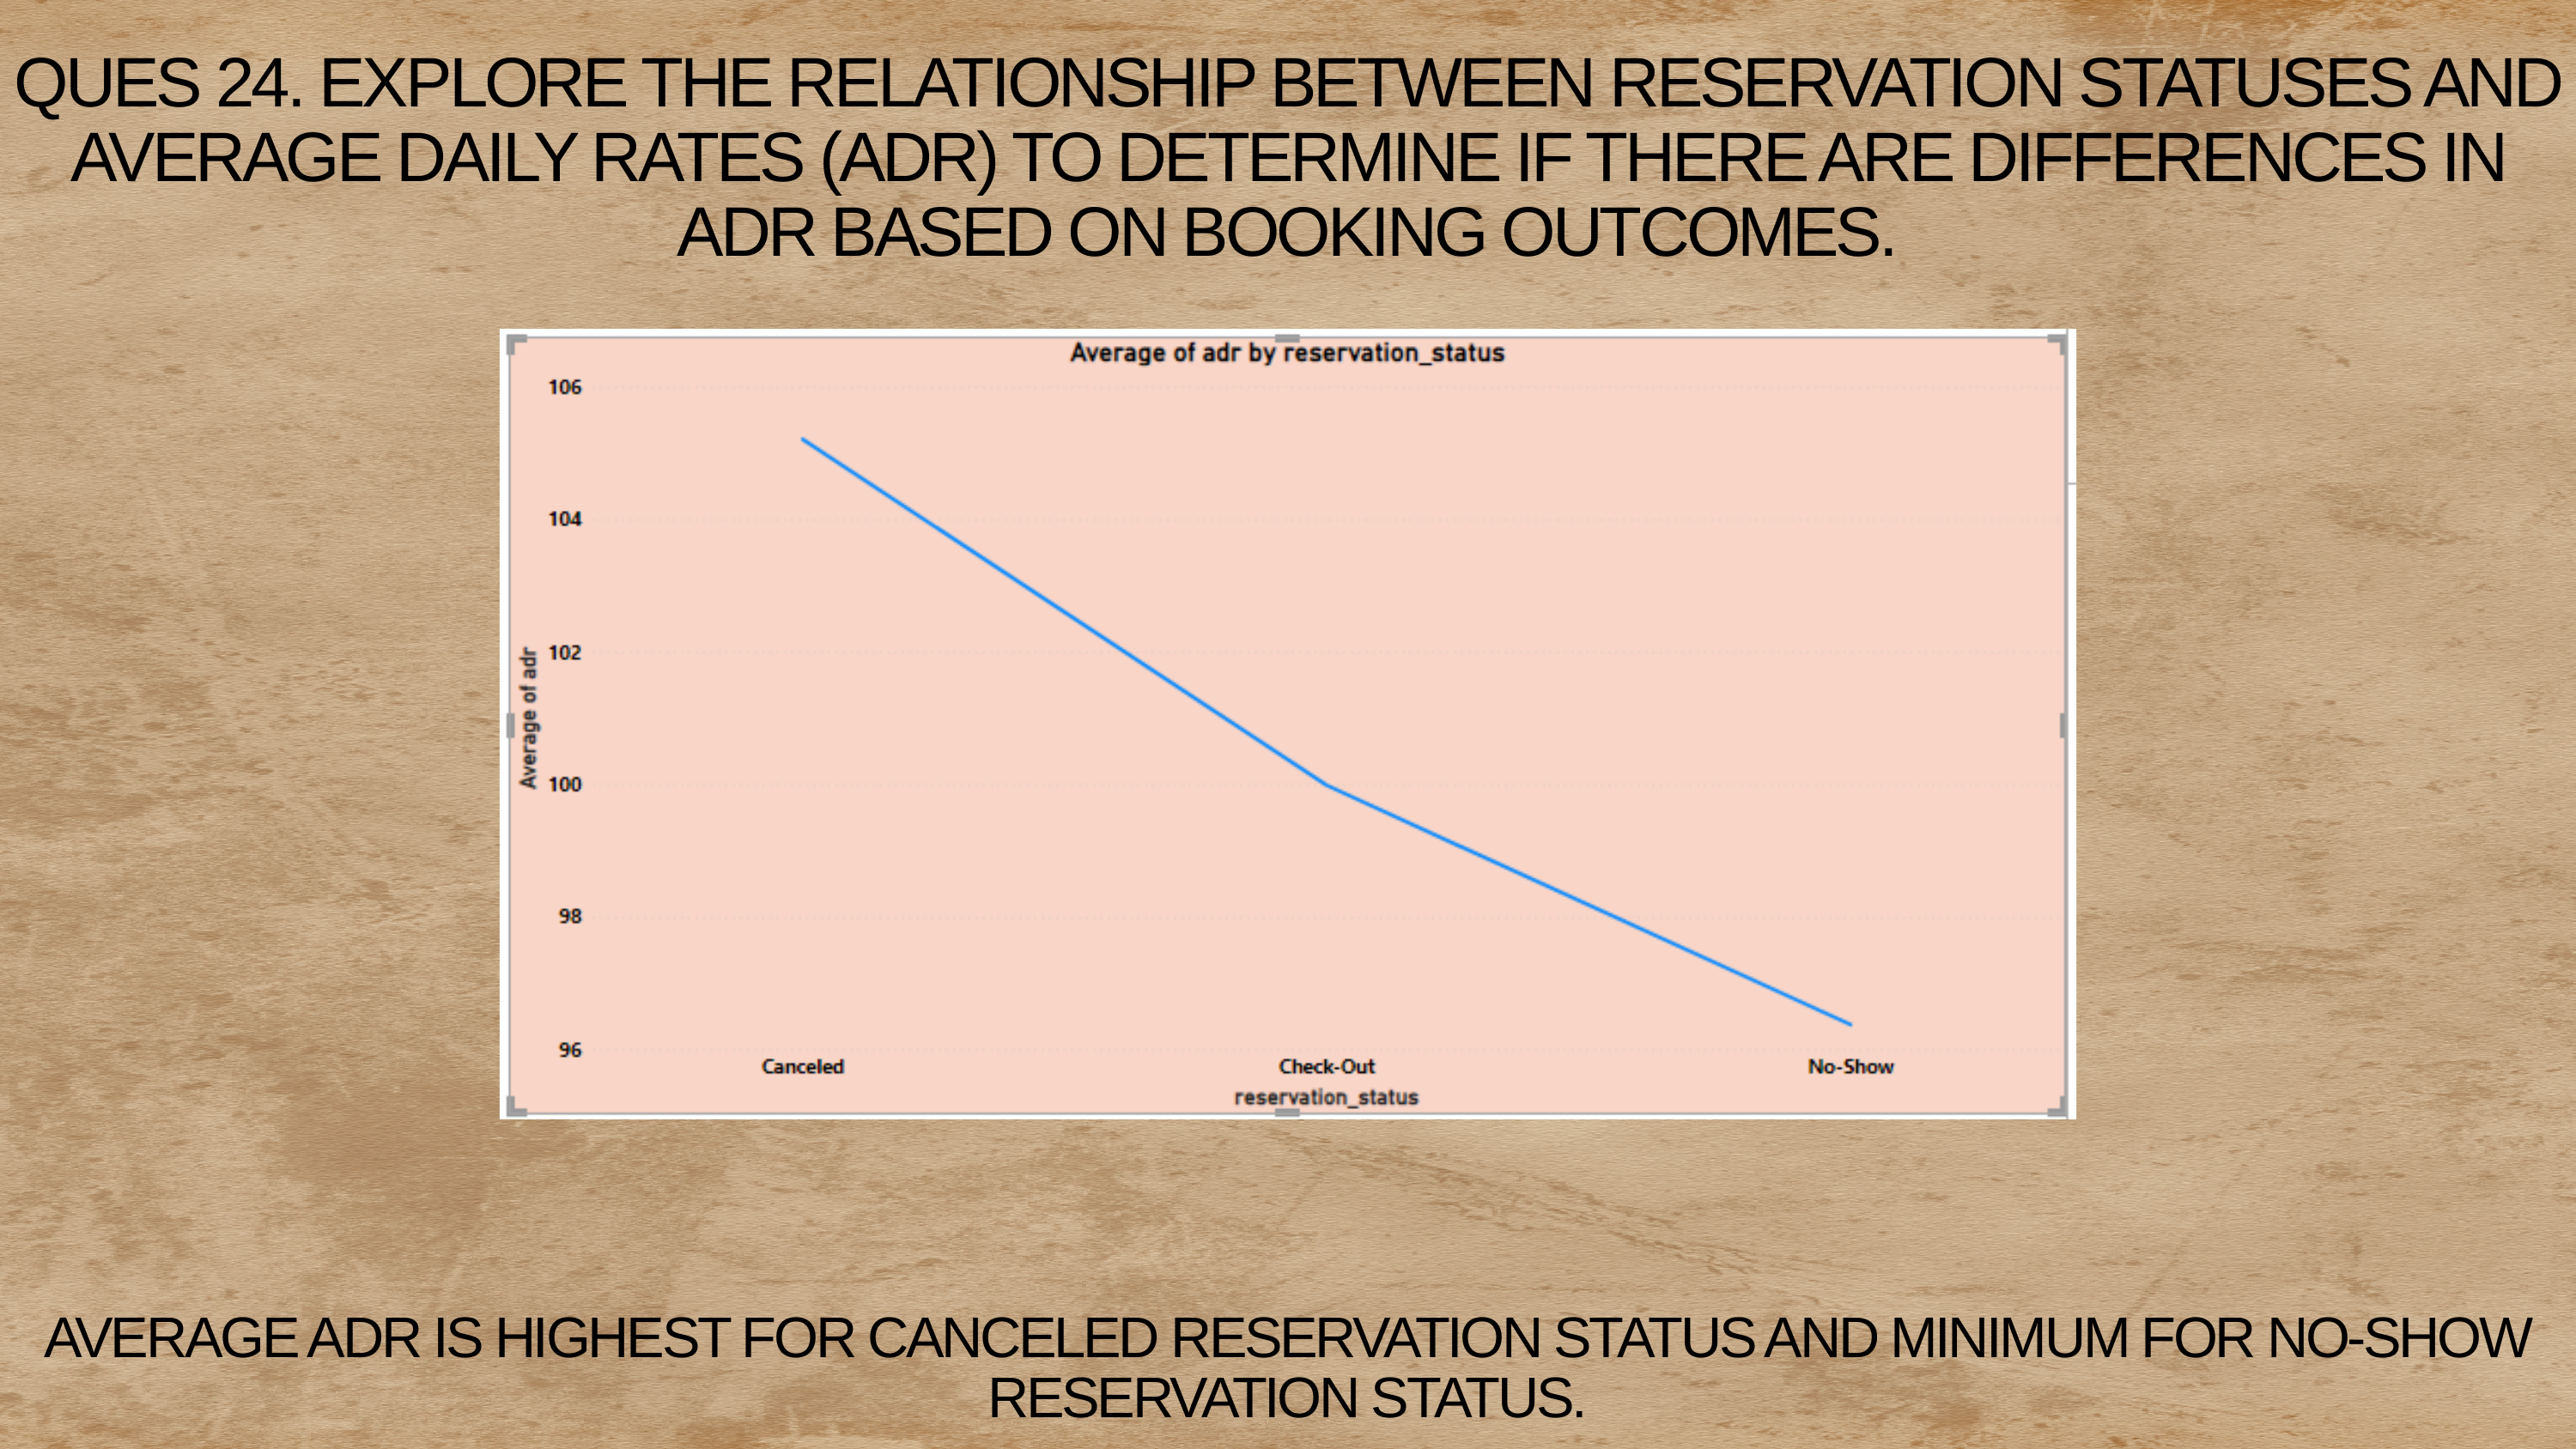

QUES 24. EXPLORE THE RELATIONSHIP BETWEEN RESERVATION STATUSES AND AVERAGE DAILY RATES (ADR) TO DETERMINE IF THERE ARE DIFFERENCES IN ADR BASED ON BOOKING OUTCOMES.

AVERAGE ADR IS HIGHEST FOR CANCELED RESERVATION STATUS AND MINIMUM FOR NO-SHOW RESERVATION STATUS.